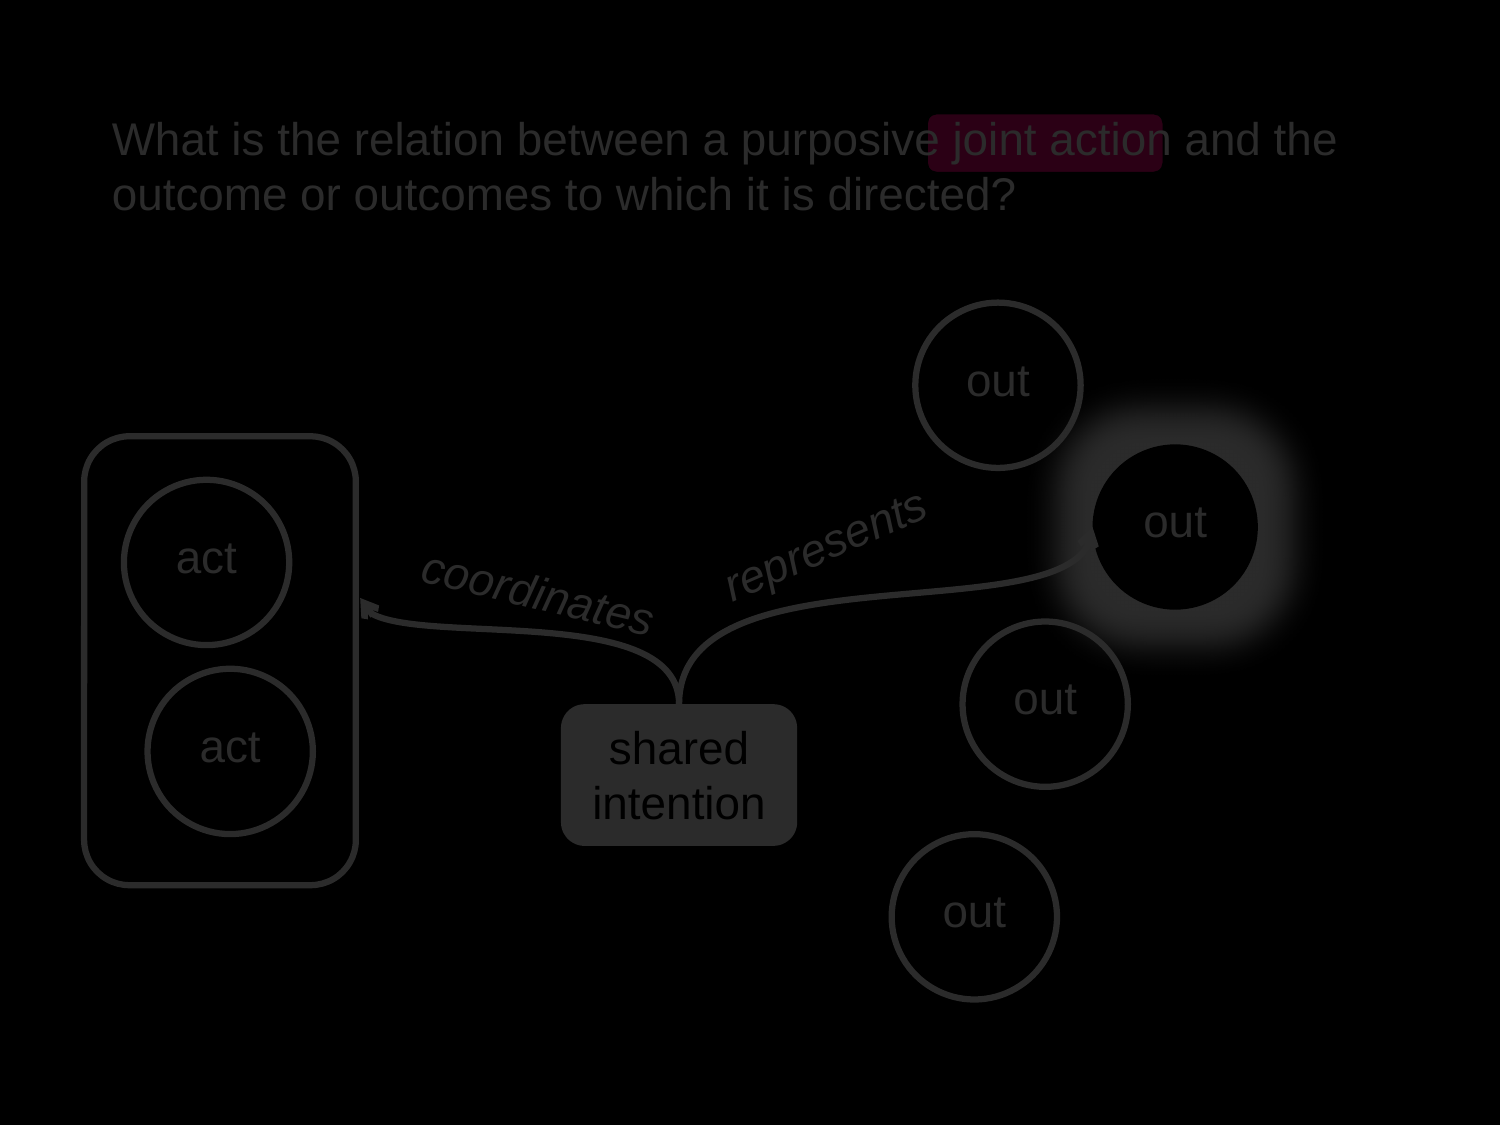

What is the relation between a purposive joint action and the outcome or outcomes to which it is directed?

out

out
act
represents
coordinates
out
act
shared intention
out